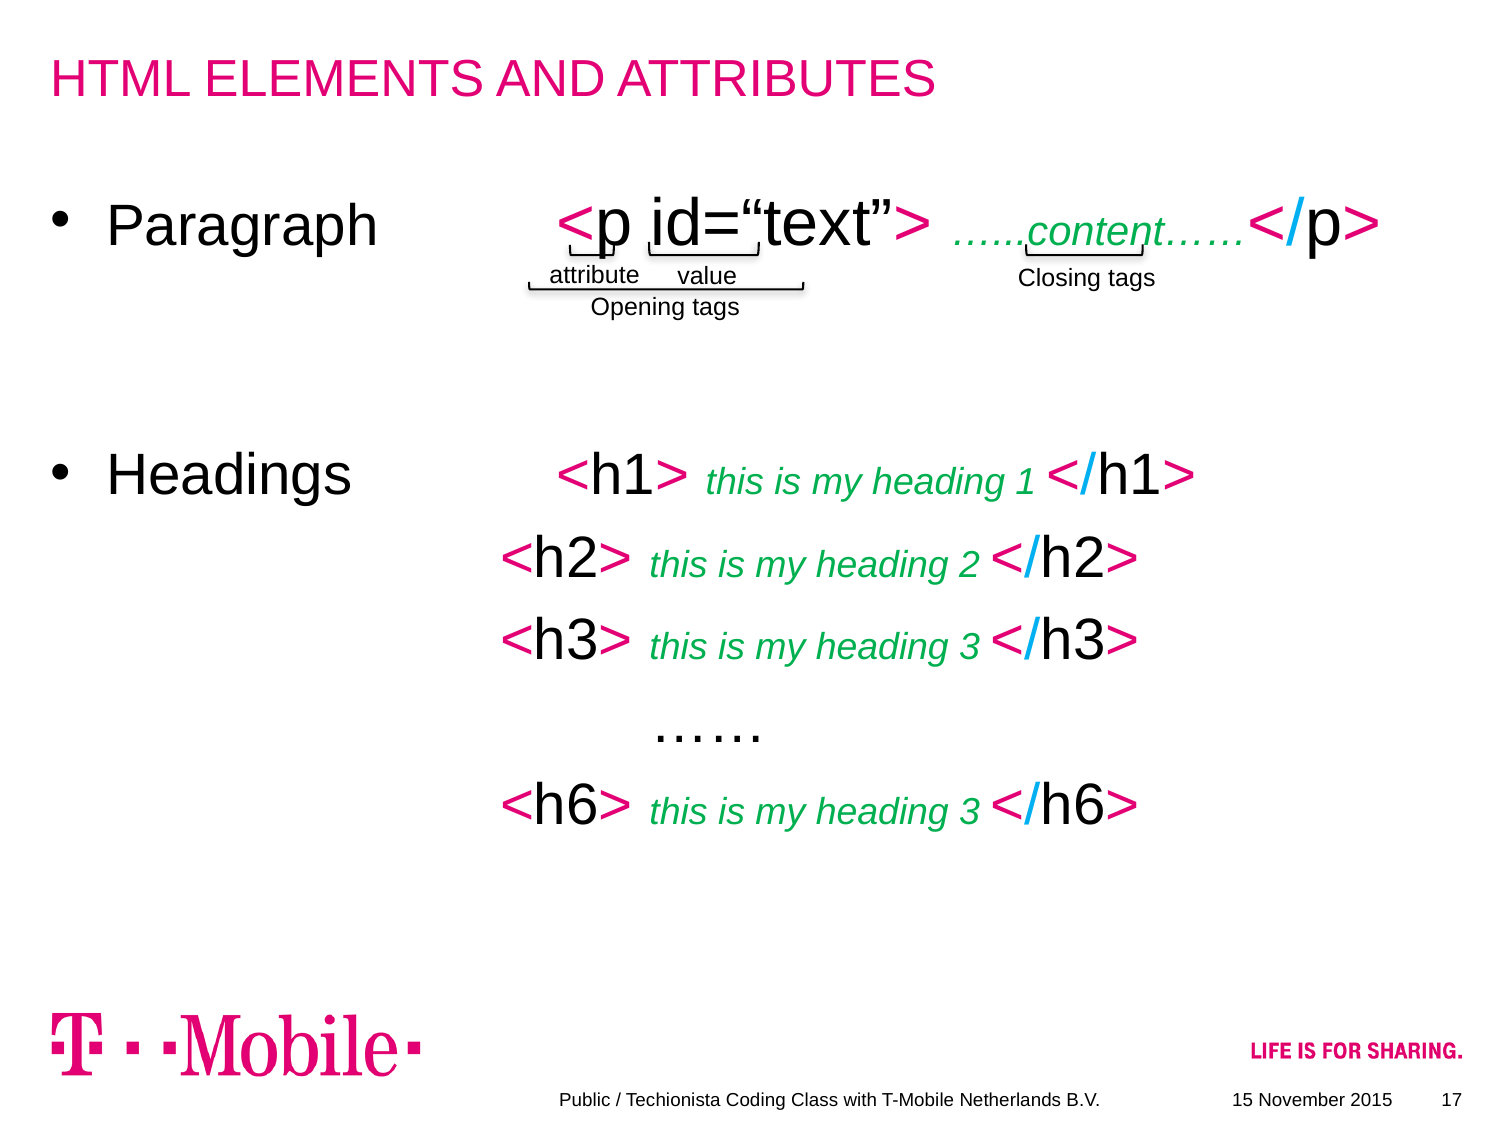

# HTML ELEMENTS AND ATTRIBUTES

Paragraph		<p id=“text”> …...content……</p>

Headings		<h1> this is my heading 1 </h1>
			<h2> this is my heading 2 </h2>
			<h3> this is my heading 3 </h3>
				……
			<h6> this is my heading 3 </h6>

attribute
value
Closing tags
Opening tags
Public / Techionista Coding Class with T-Mobile Netherlands B.V.
15 November 2015
17